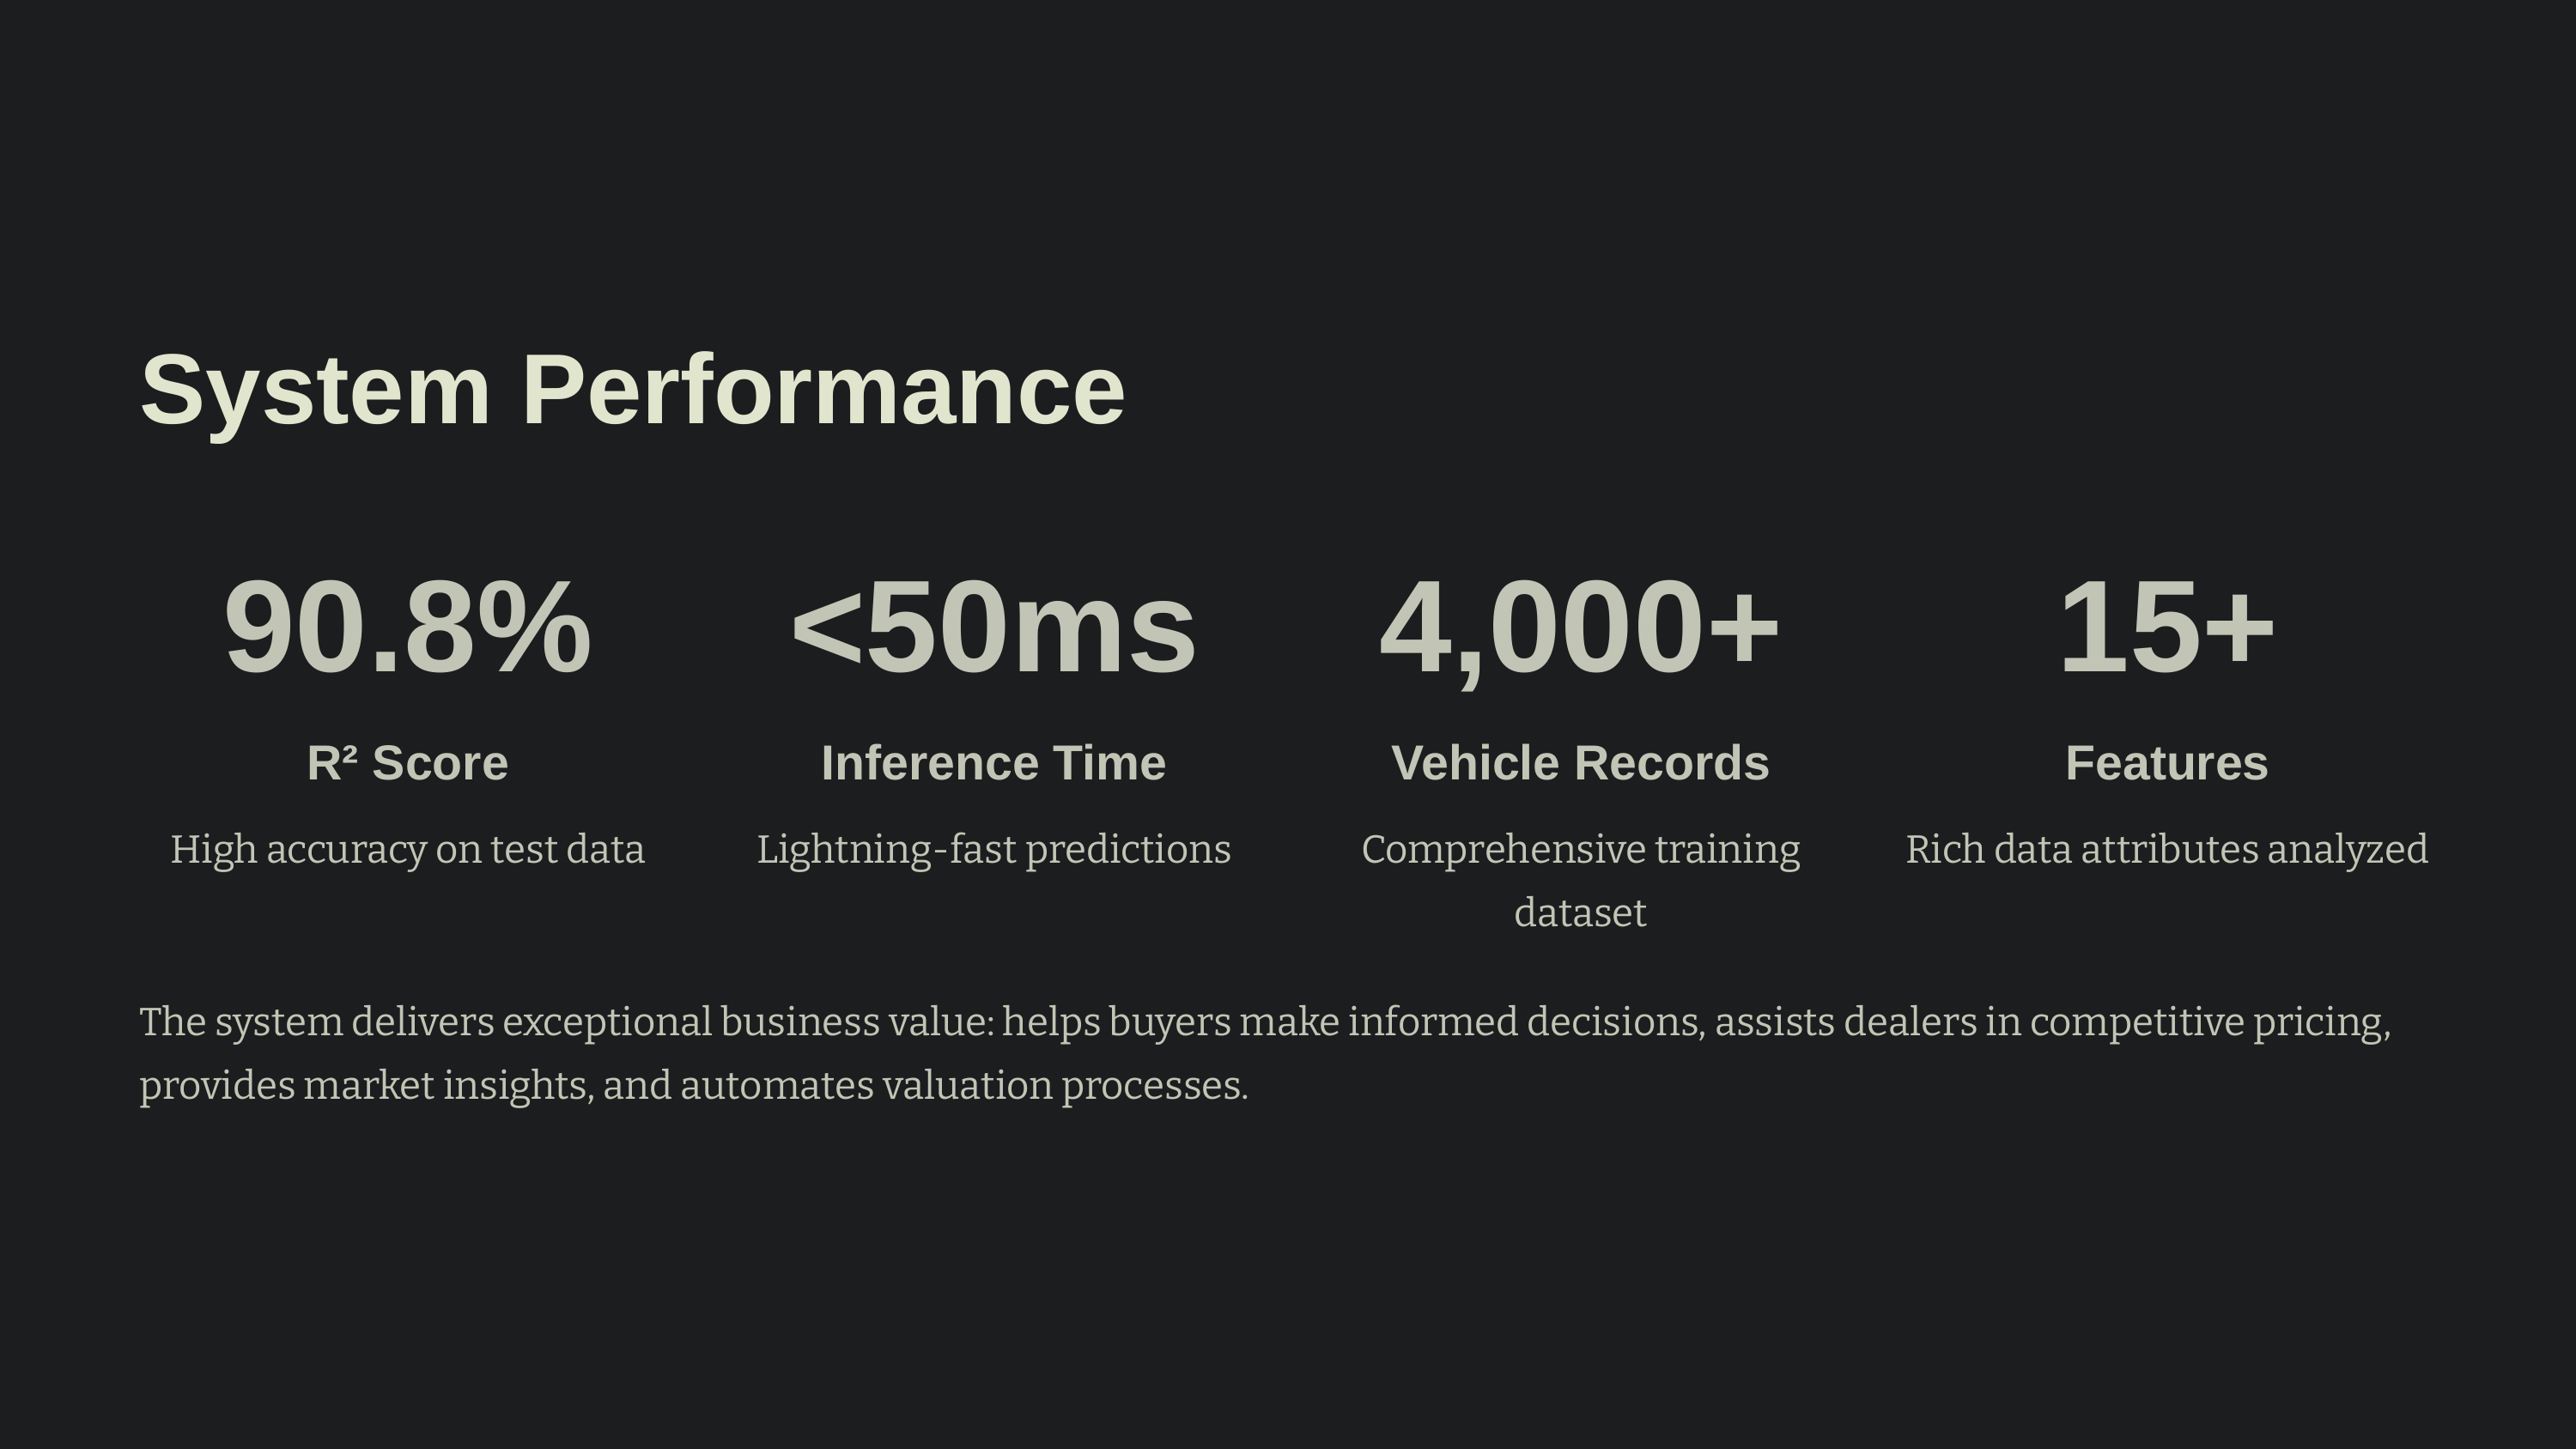

System Performance
90.8%
<50ms
4,000+
15+
R² Score
Inference Time
Vehicle Records
Features
High accuracy on test data
Lightning-fast predictions
Comprehensive training dataset
Rich data attributes analyzed
The system delivers exceptional business value: helps buyers make informed decisions, assists dealers in competitive pricing, provides market insights, and automates valuation processes.